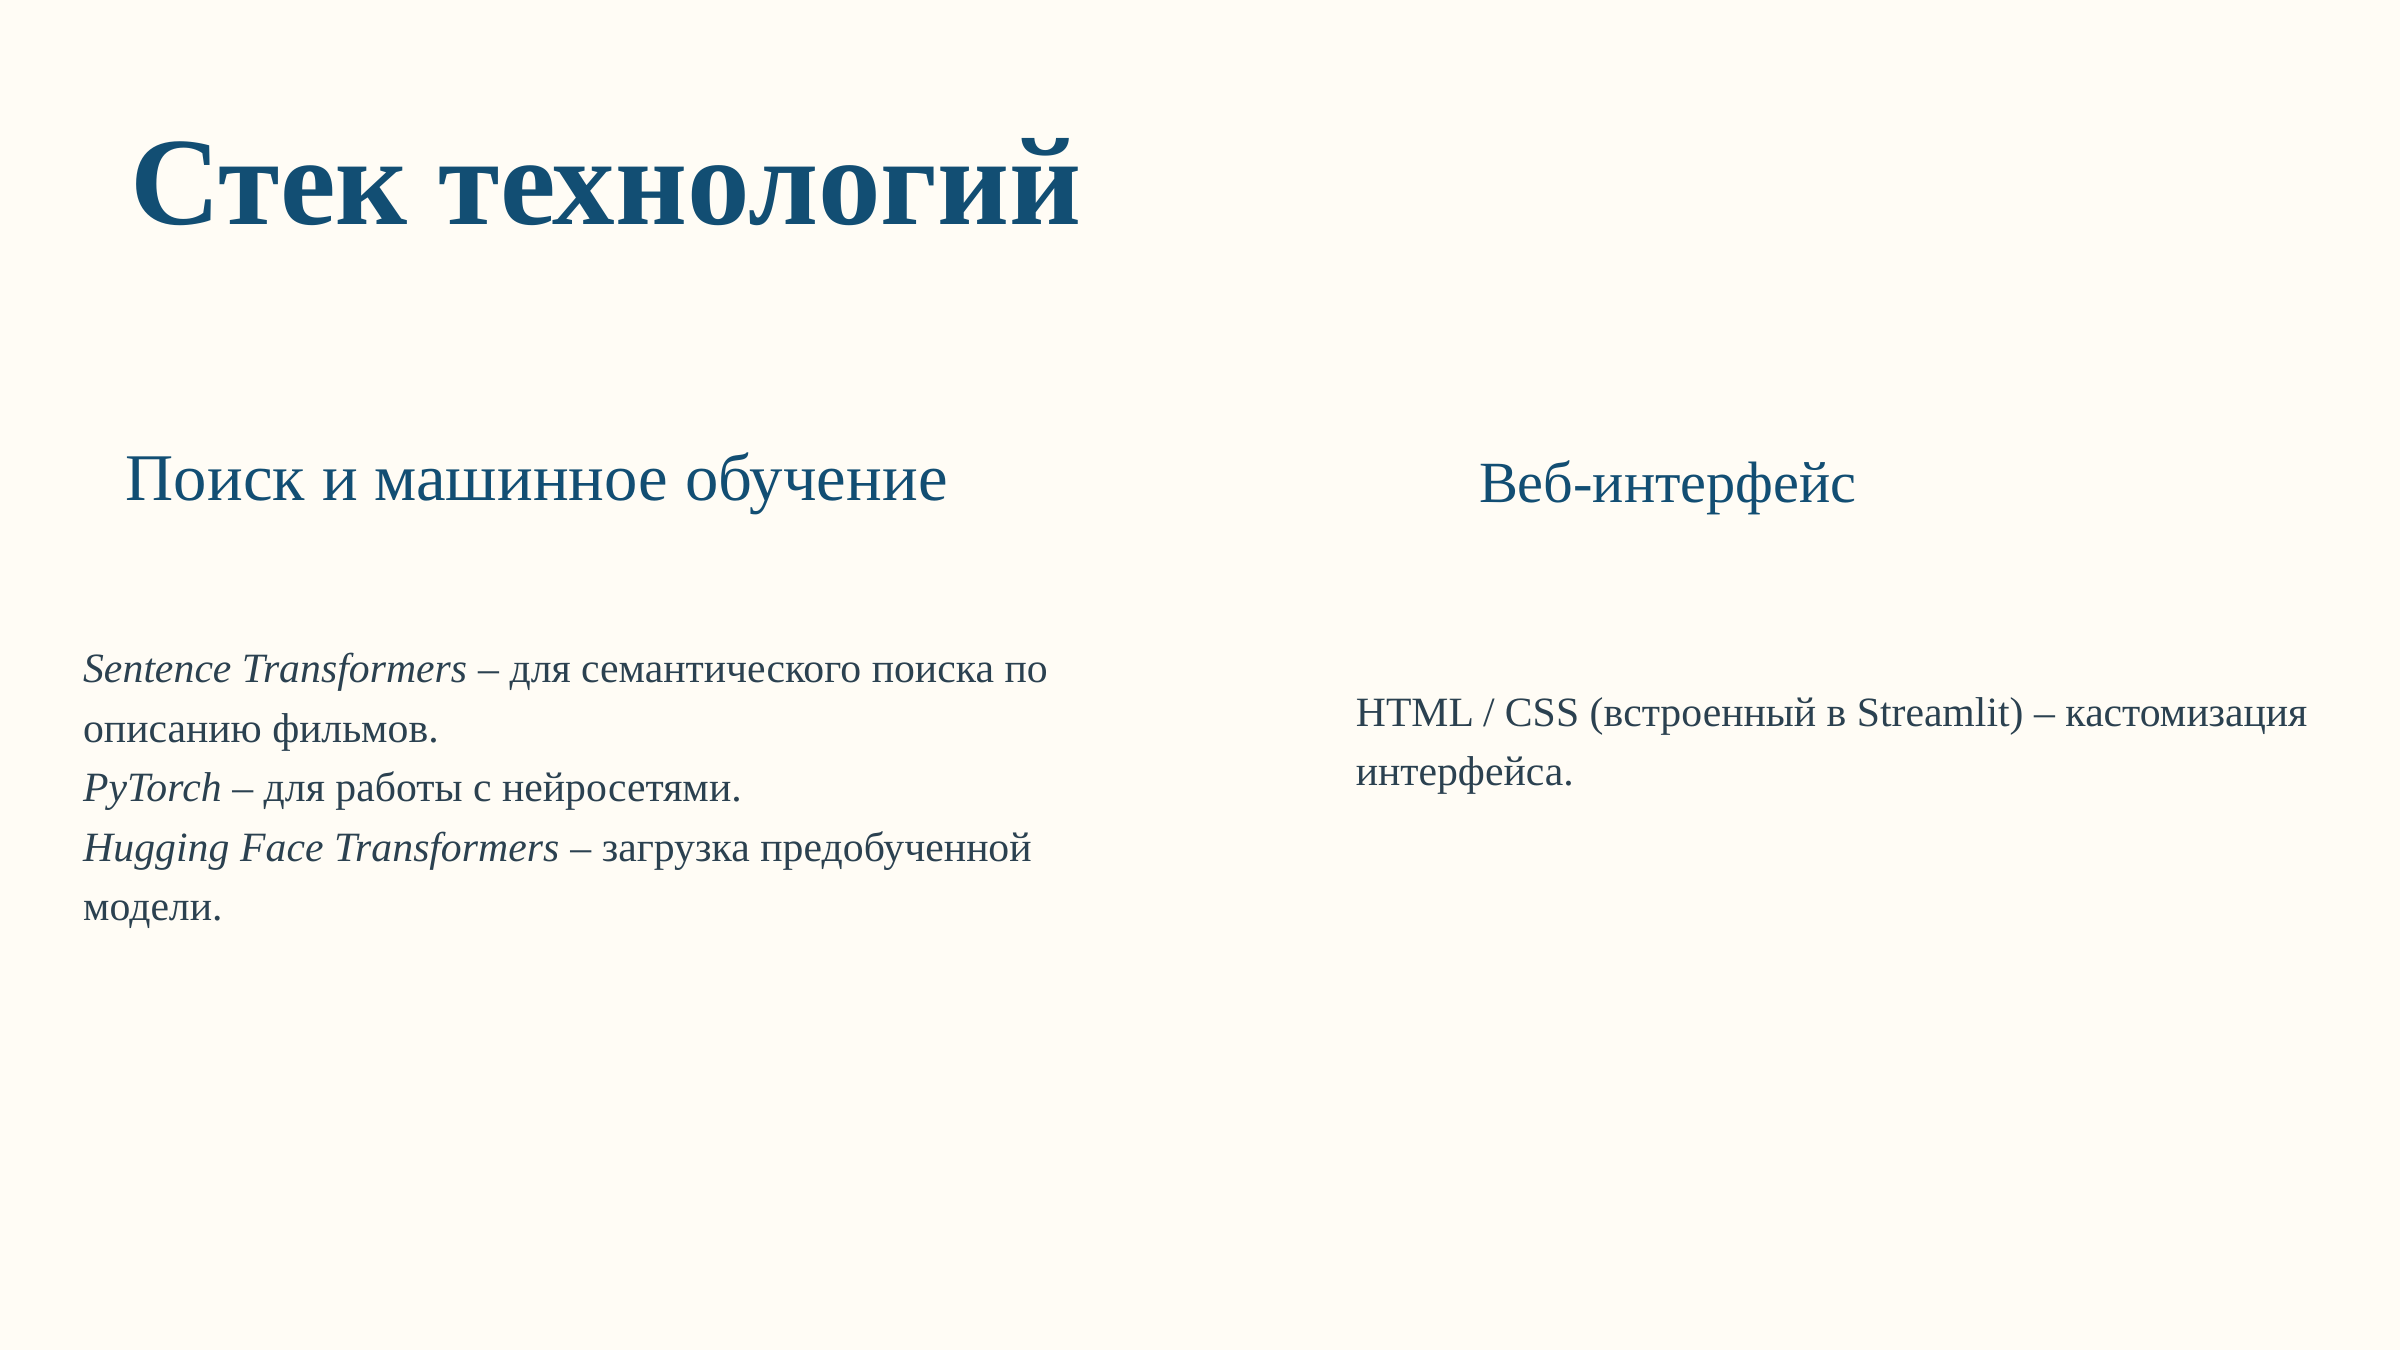

Стек технологий
Поиск и машинное обучение
Веб-интерфейс
Sentence Transformers – для семантического поиска по описанию фильмов.
PyTorch – для работы с нейросетями.
Hugging Face Transformers – загрузка предобученной модели.
HTML / CSS (встроенный в Streamlit) – кастомизация интерфейса.